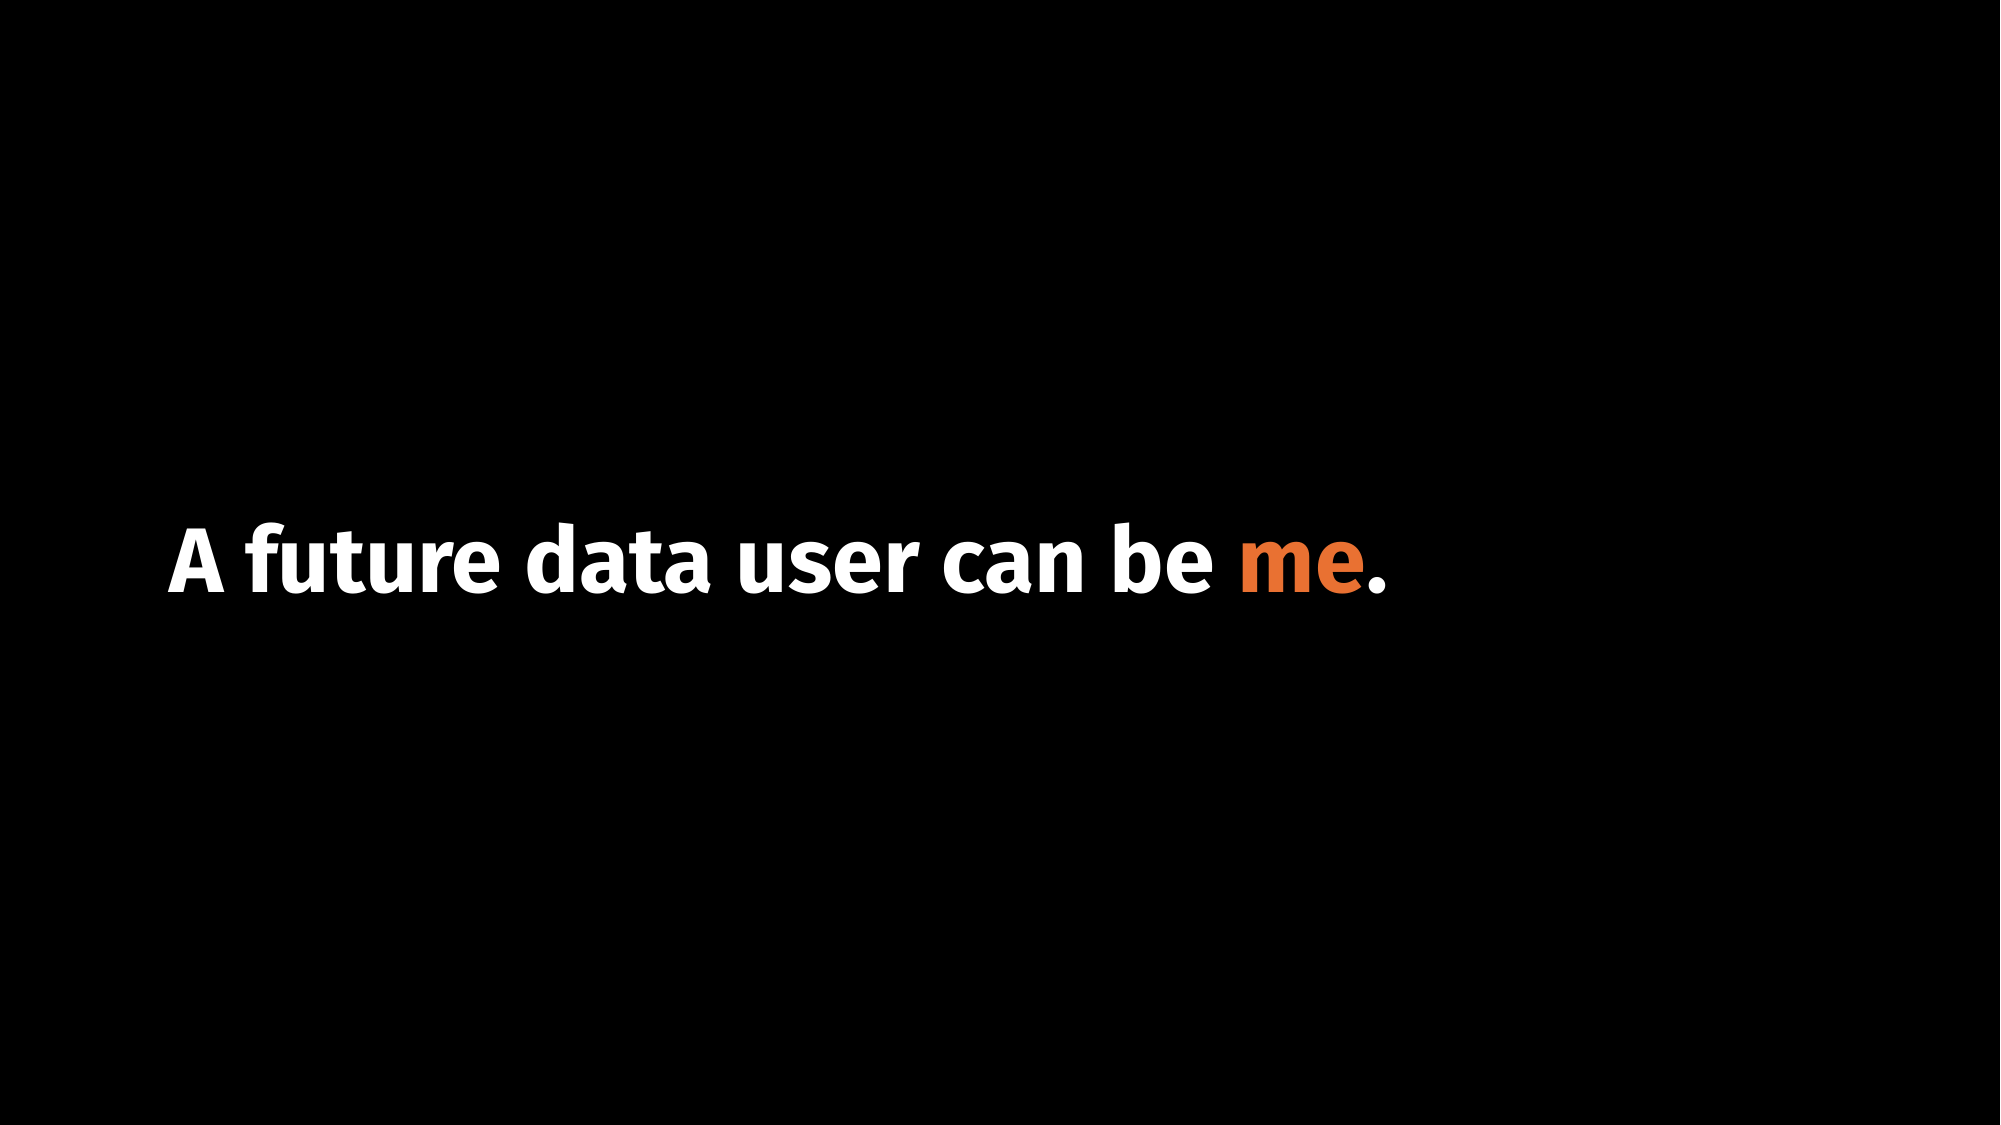

# A future data user can be me.